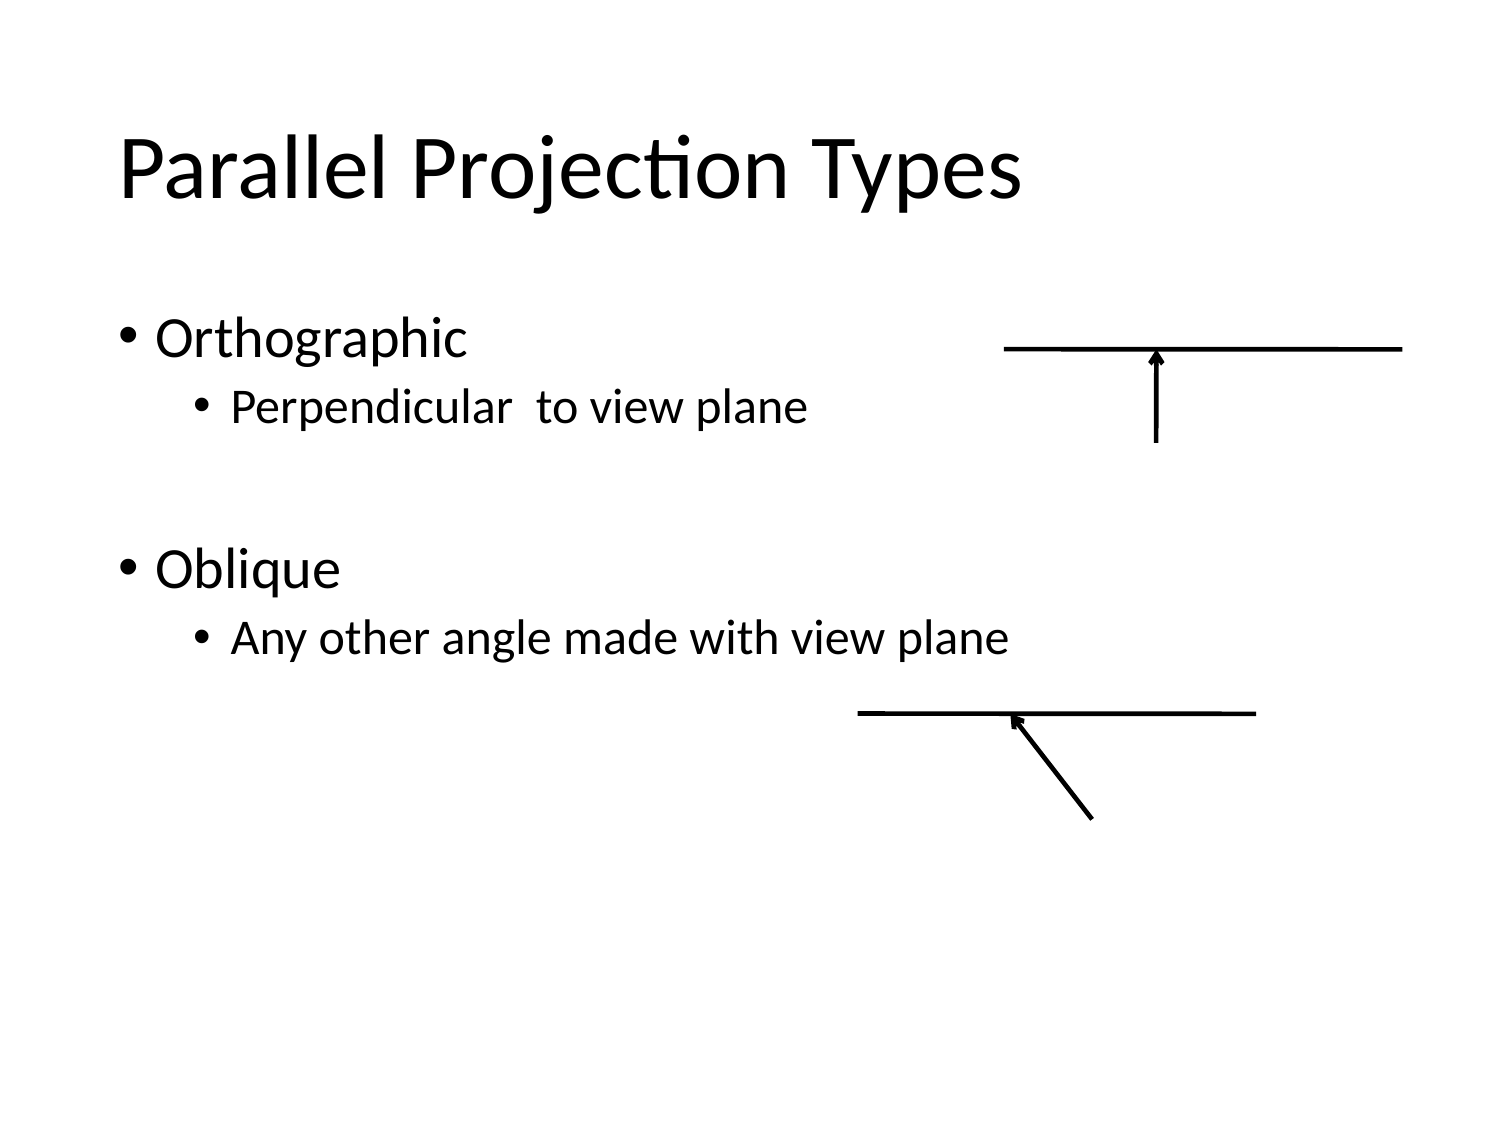

# Parallel Projection Types
Orthographic
Perpendicular  to view plane

Oblique
Any other angle made with view plane